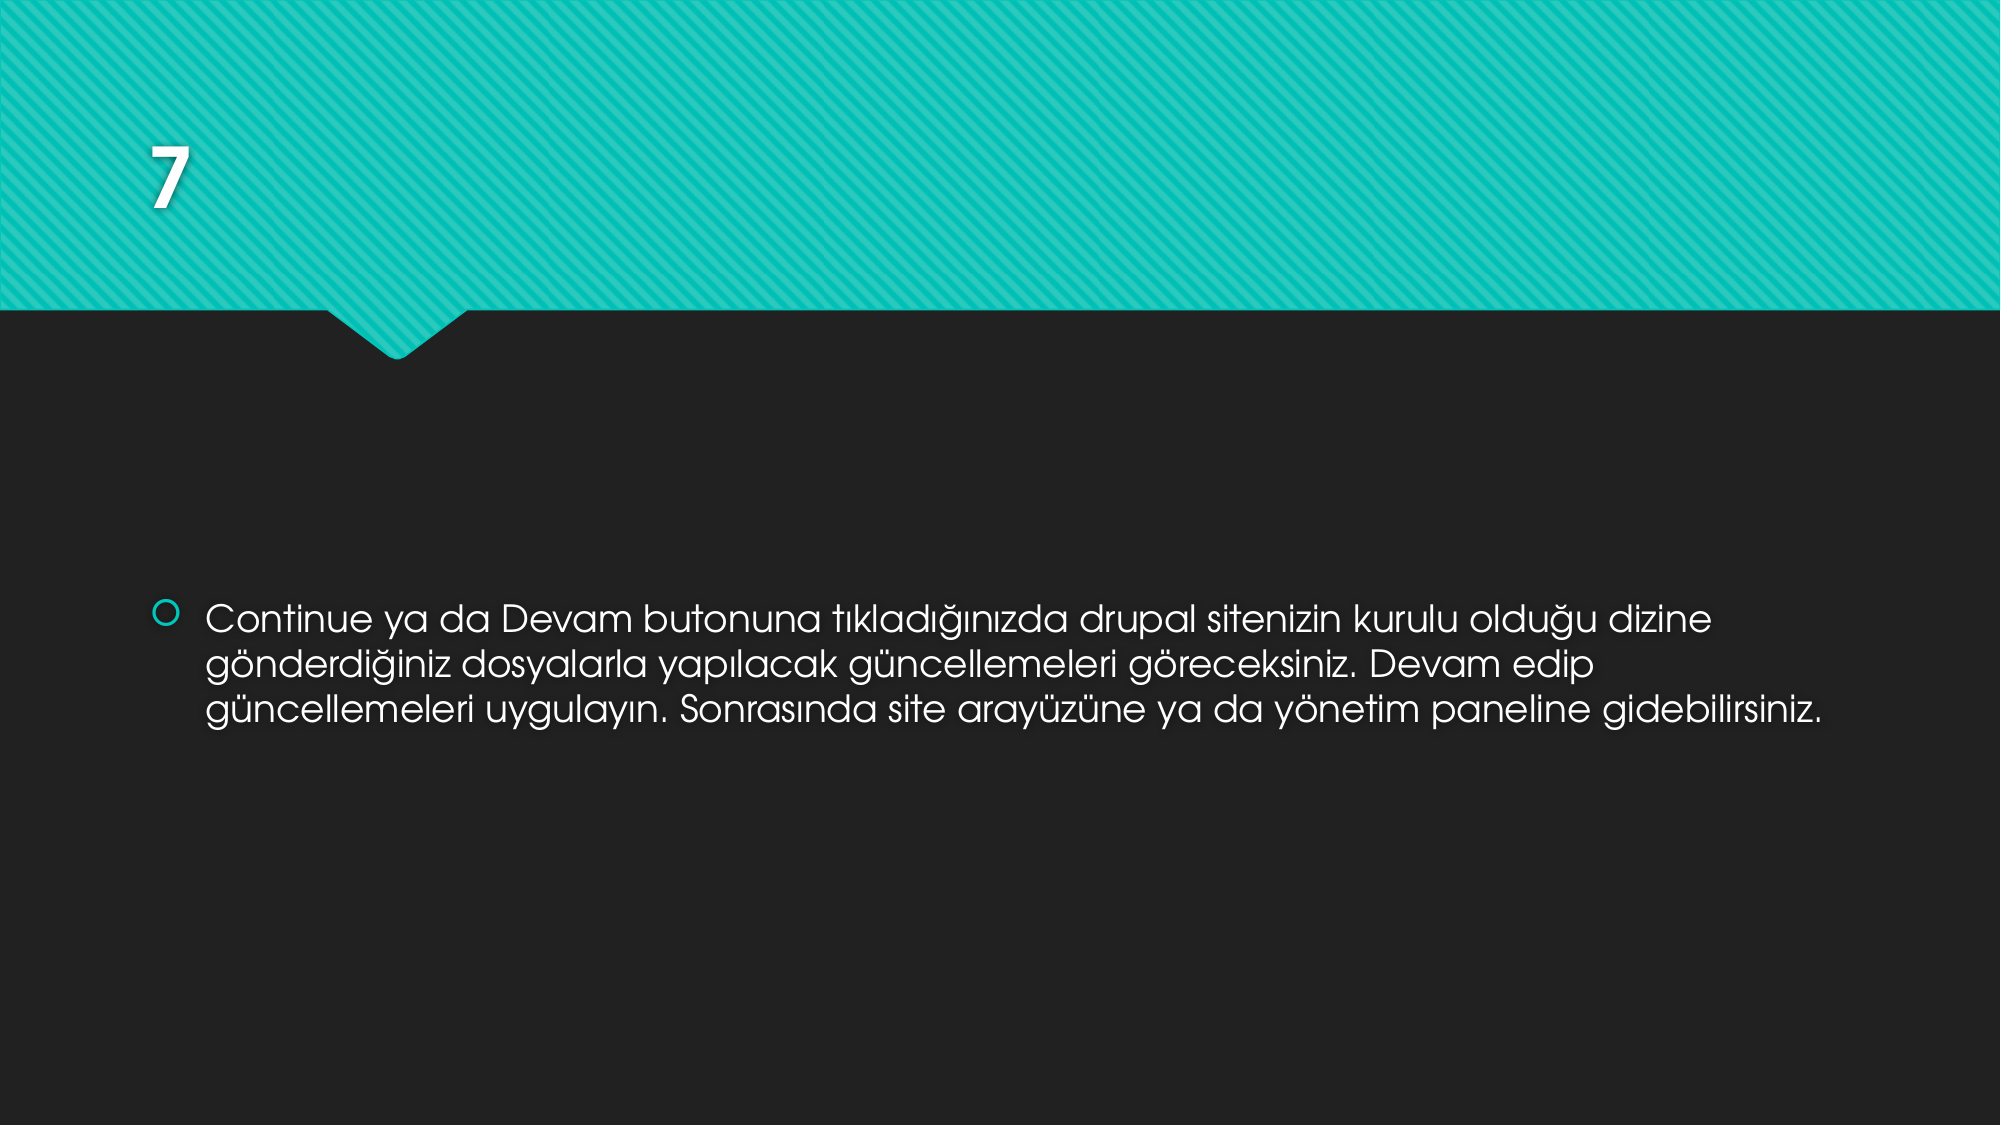

# 7
Continue ya da Devam butonuna tıkladığınızda drupal sitenizin kurulu olduğu dizine gönderdiğiniz dosyalarla yapılacak güncellemeleri göreceksiniz. Devam edip güncellemeleri uygulayın. Sonrasında site arayüzüne ya da yönetim paneline gidebilirsiniz.